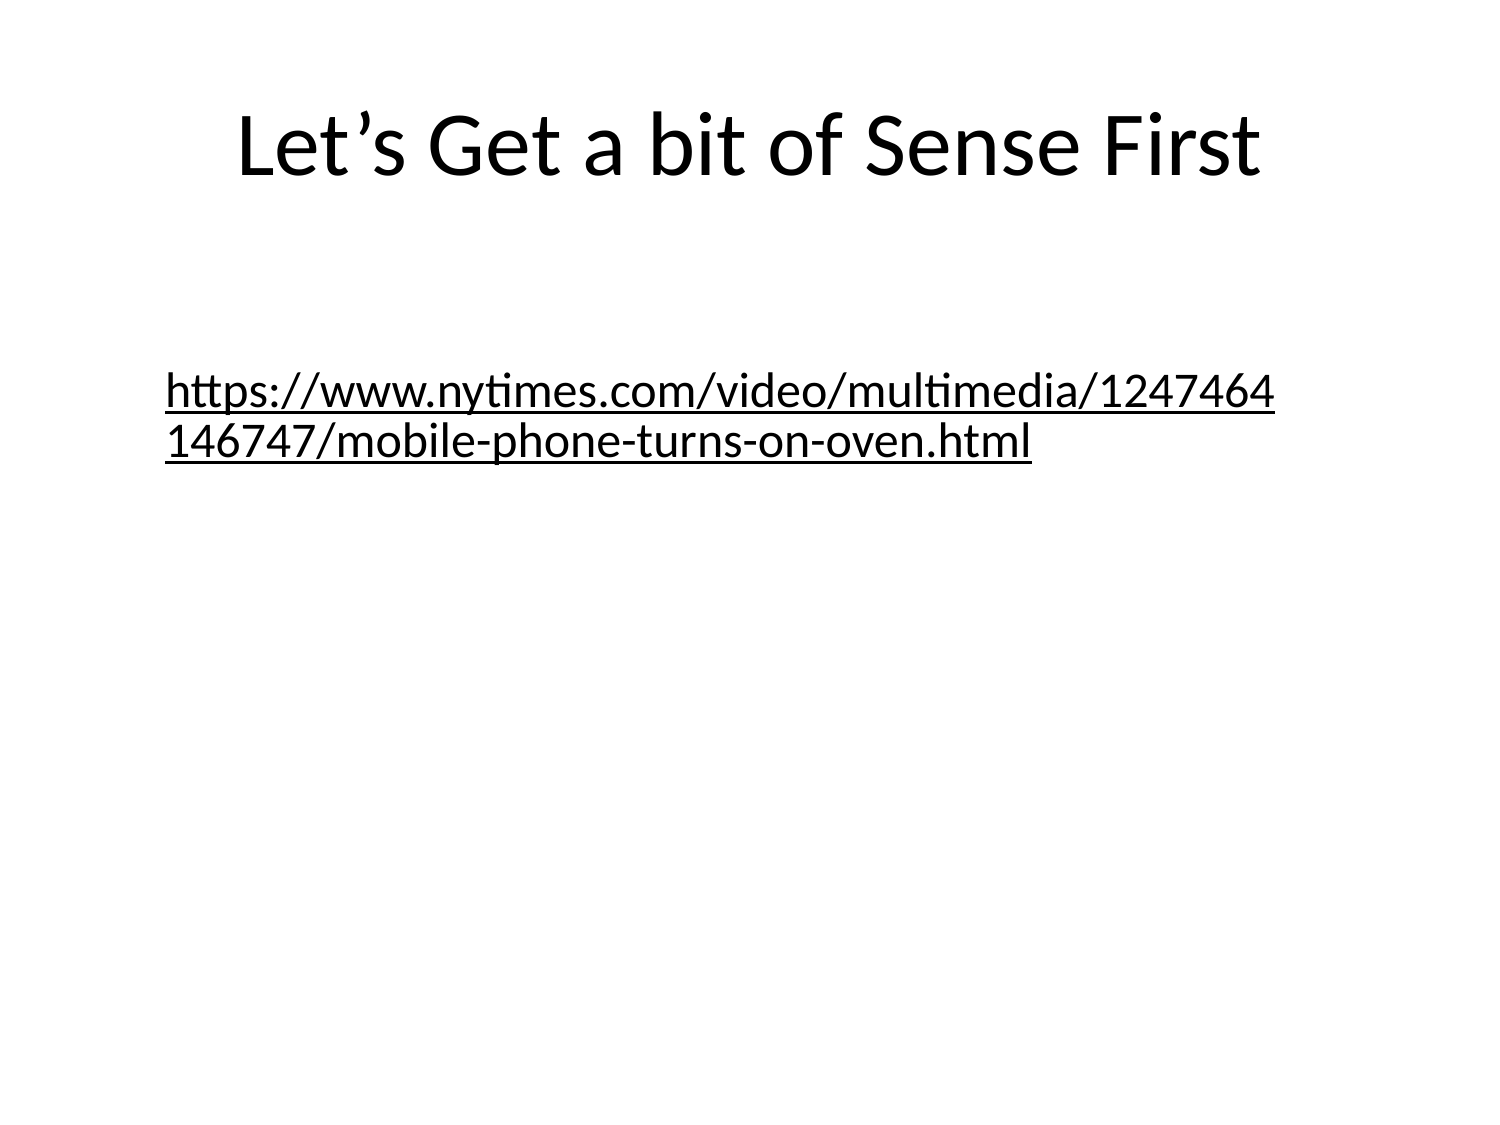

# Let’s Get a bit of Sense First
https://www.nytimes.com/video/multimedia/1247464146747/mobile-phone-turns-on-oven.html